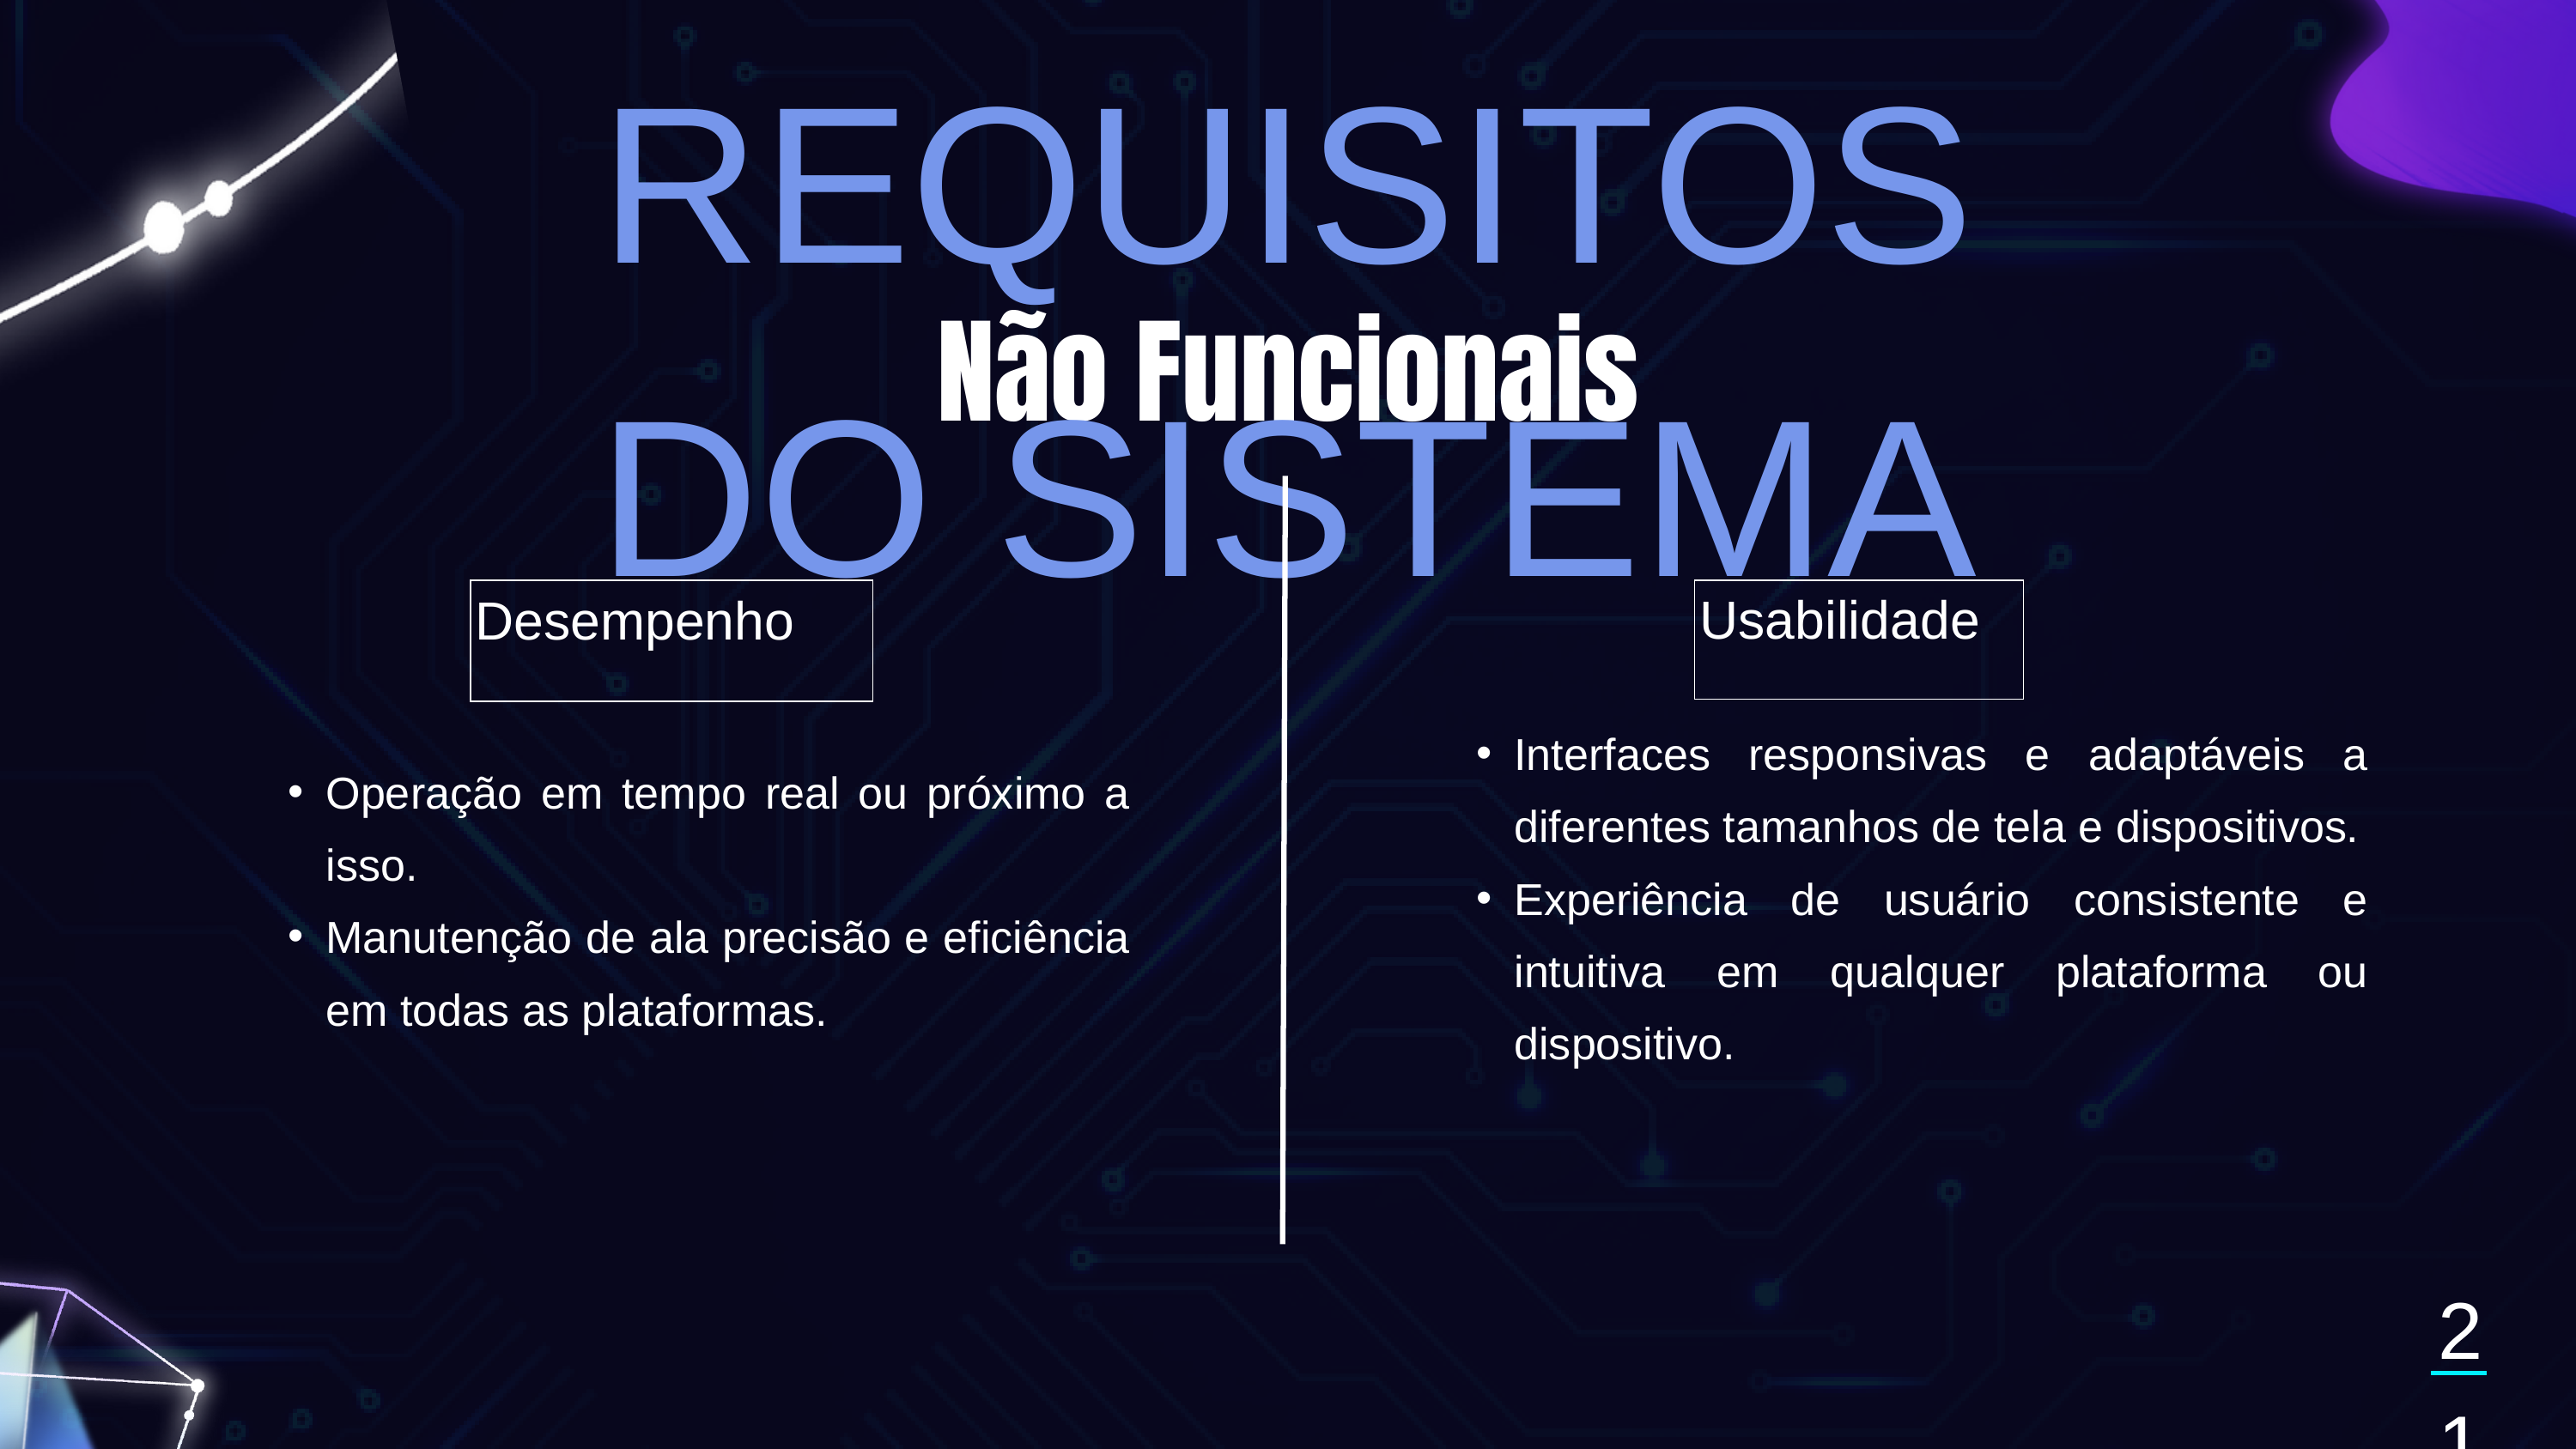

REQUISITOS DO SISTEMA
Não Funcionais

Desempenho

Usabilidade
Interfaces responsivas e adaptáveis a diferentes tamanhos de tela e dispositivos.
Experiência de usuário consistente e intuitiva em qualquer plataforma ou dispositivo.

Operação em tempo real ou próximo a isso.
Manutenção de ala precisão e eficiência em todas as plataformas.

21